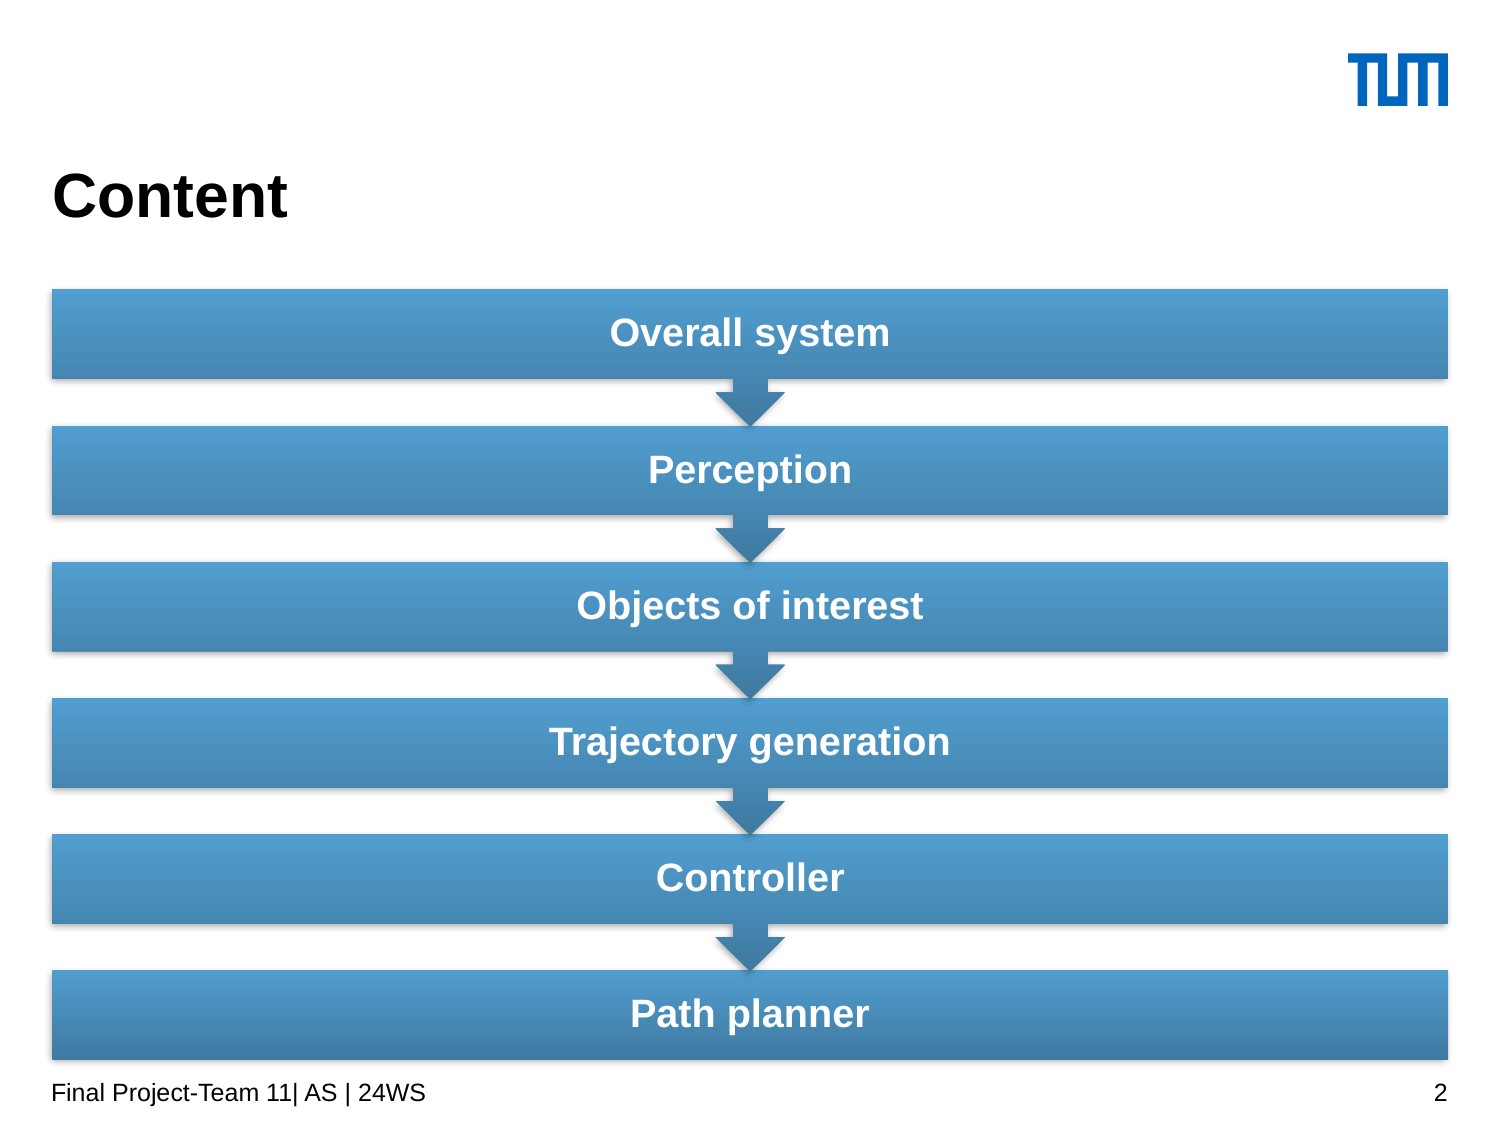

# Content
Path planner
Controller
Trajectory generation
Objects of interest
Perception
Overall system
Final Project-Team 11| AS | 24WS
2